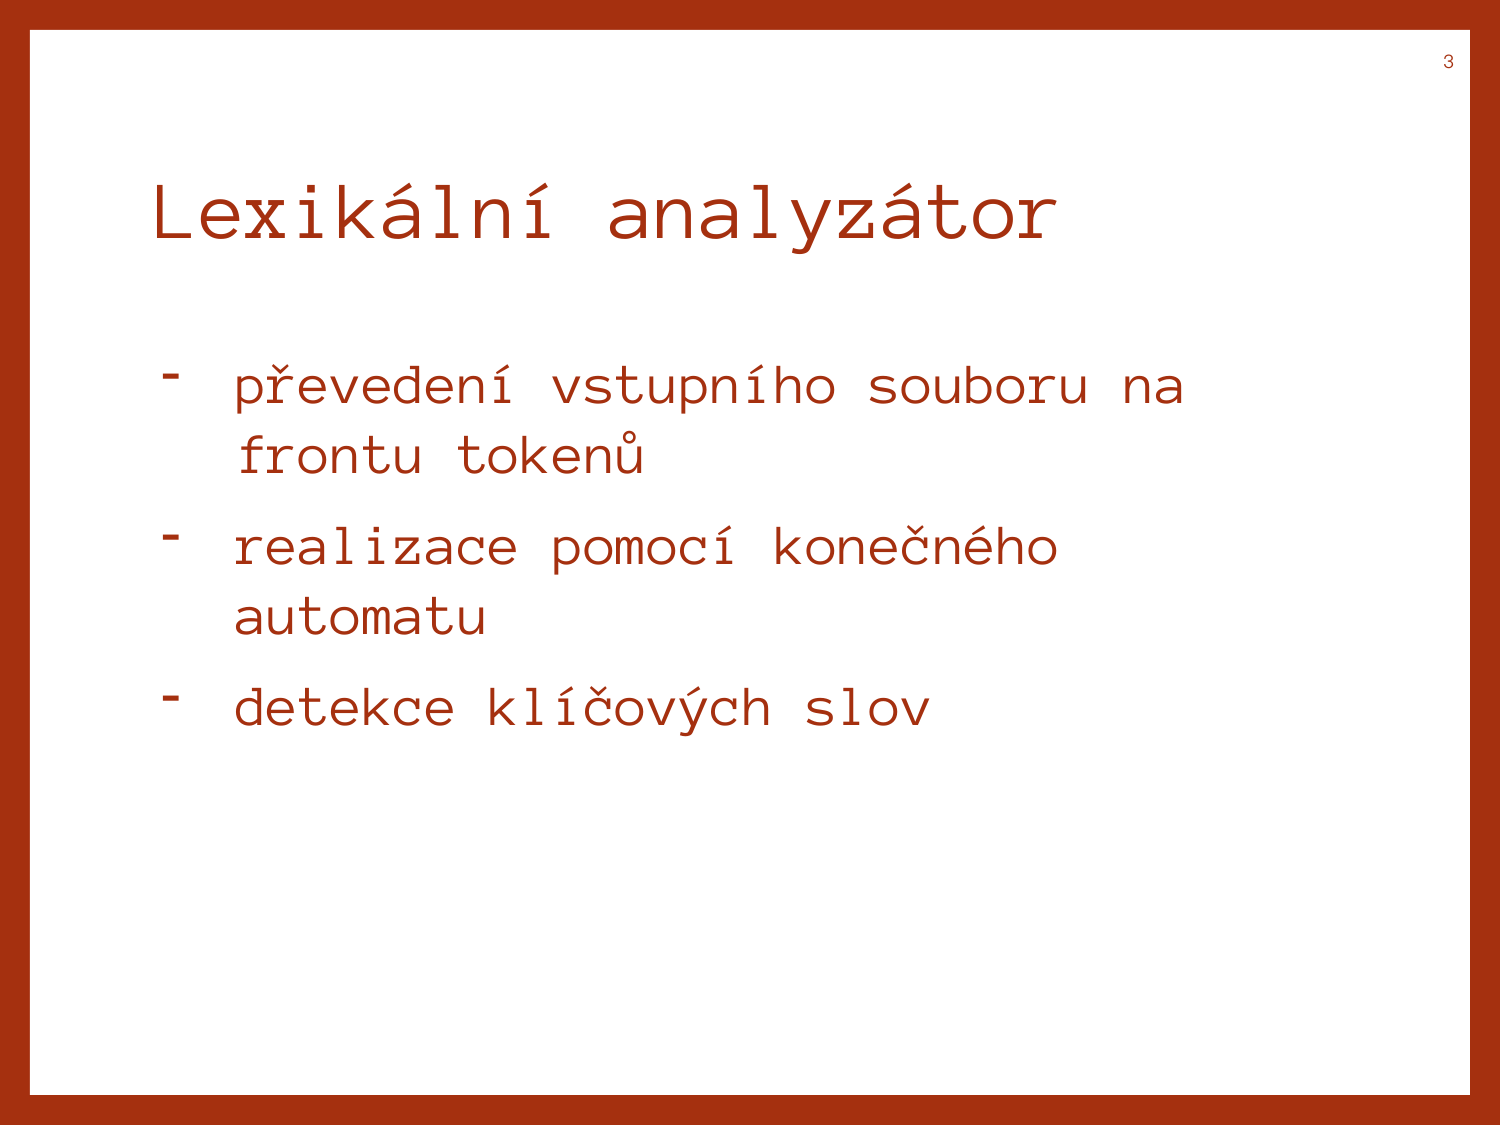

3
# Lexikální analyzátor
převedení vstupního souboru na frontu tokenů
realizace pomocí konečného automatu
detekce klíčových slov